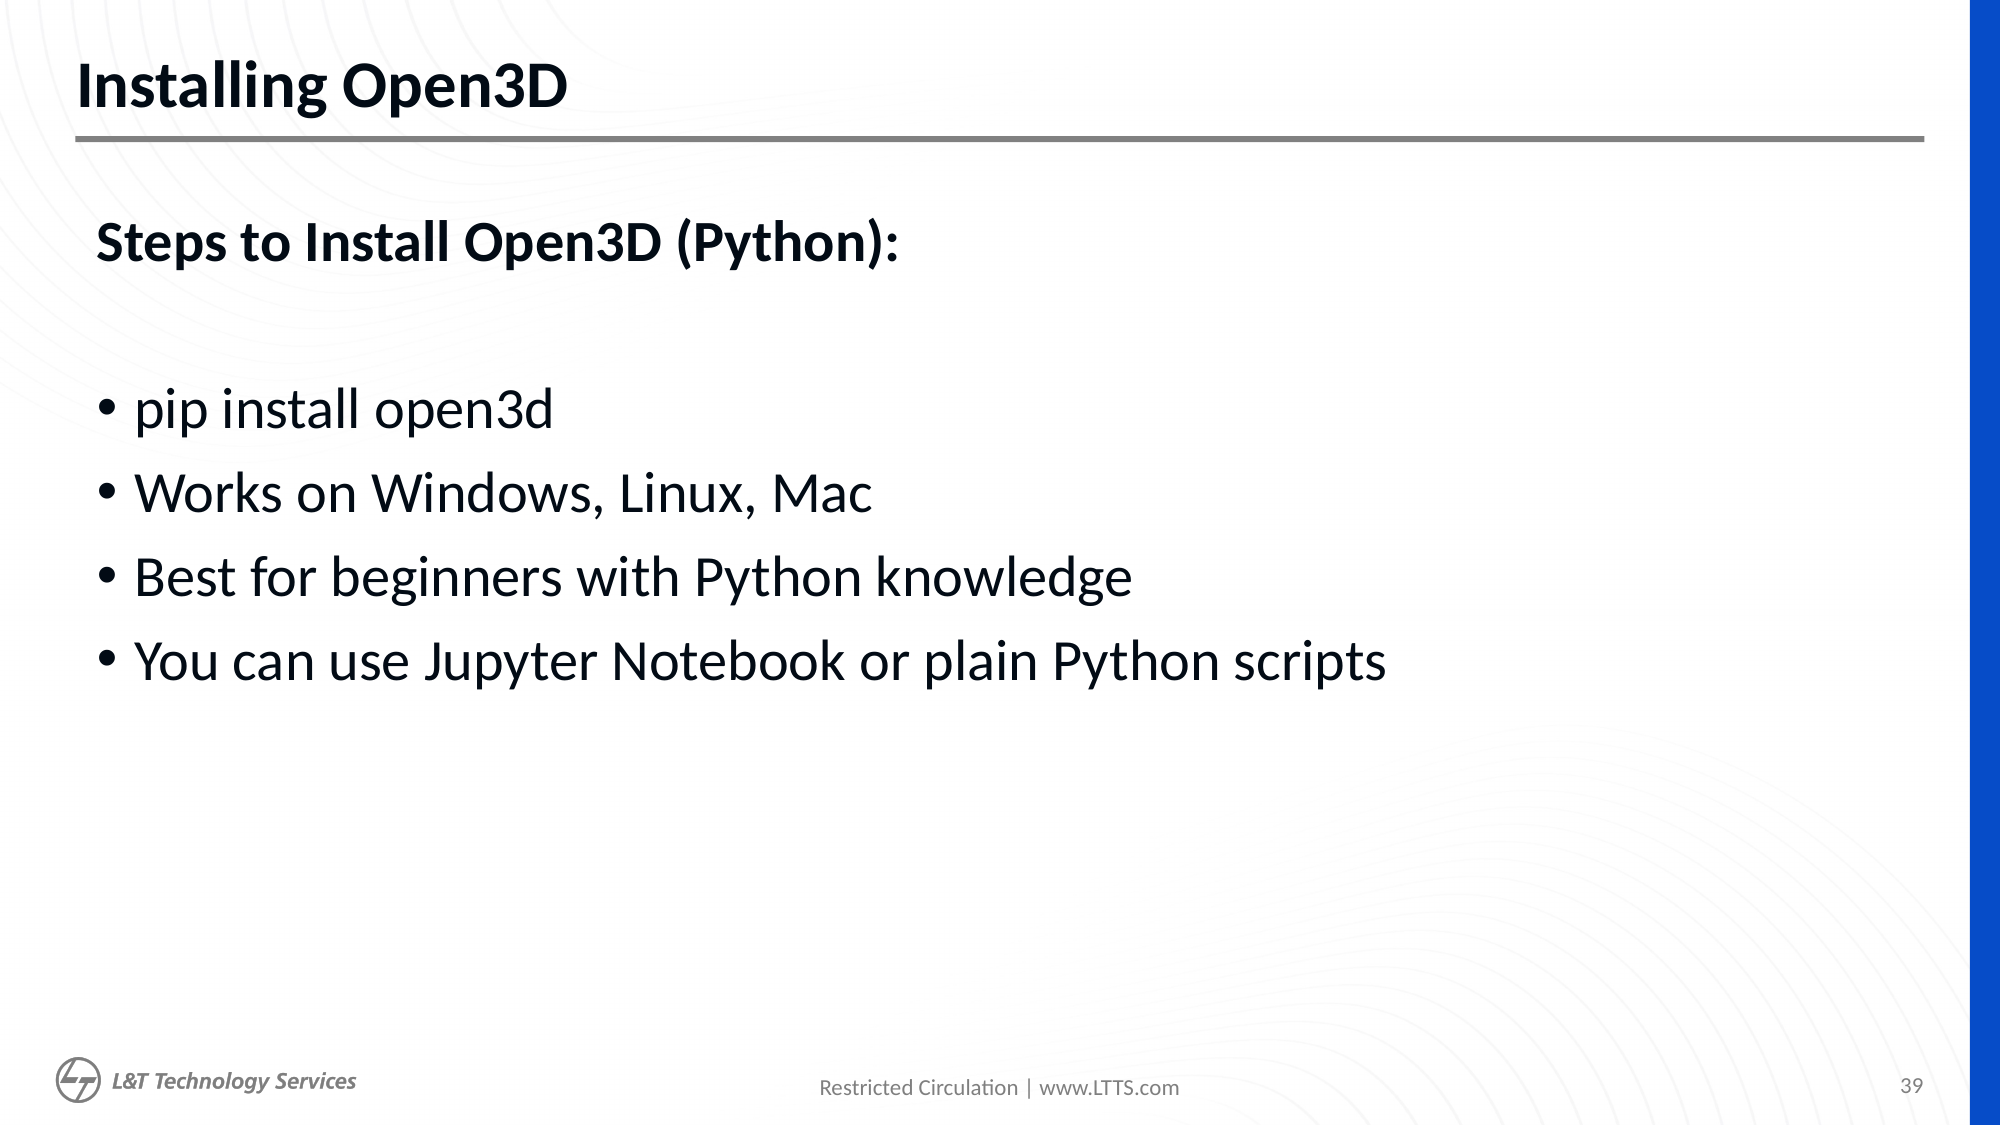

# Installing Open3D
Steps to Install Open3D (Python):

pip install open3d
Works on Windows, Linux, Mac
Best for beginners with Python knowledge
You can use Jupyter Notebook or plain Python scripts